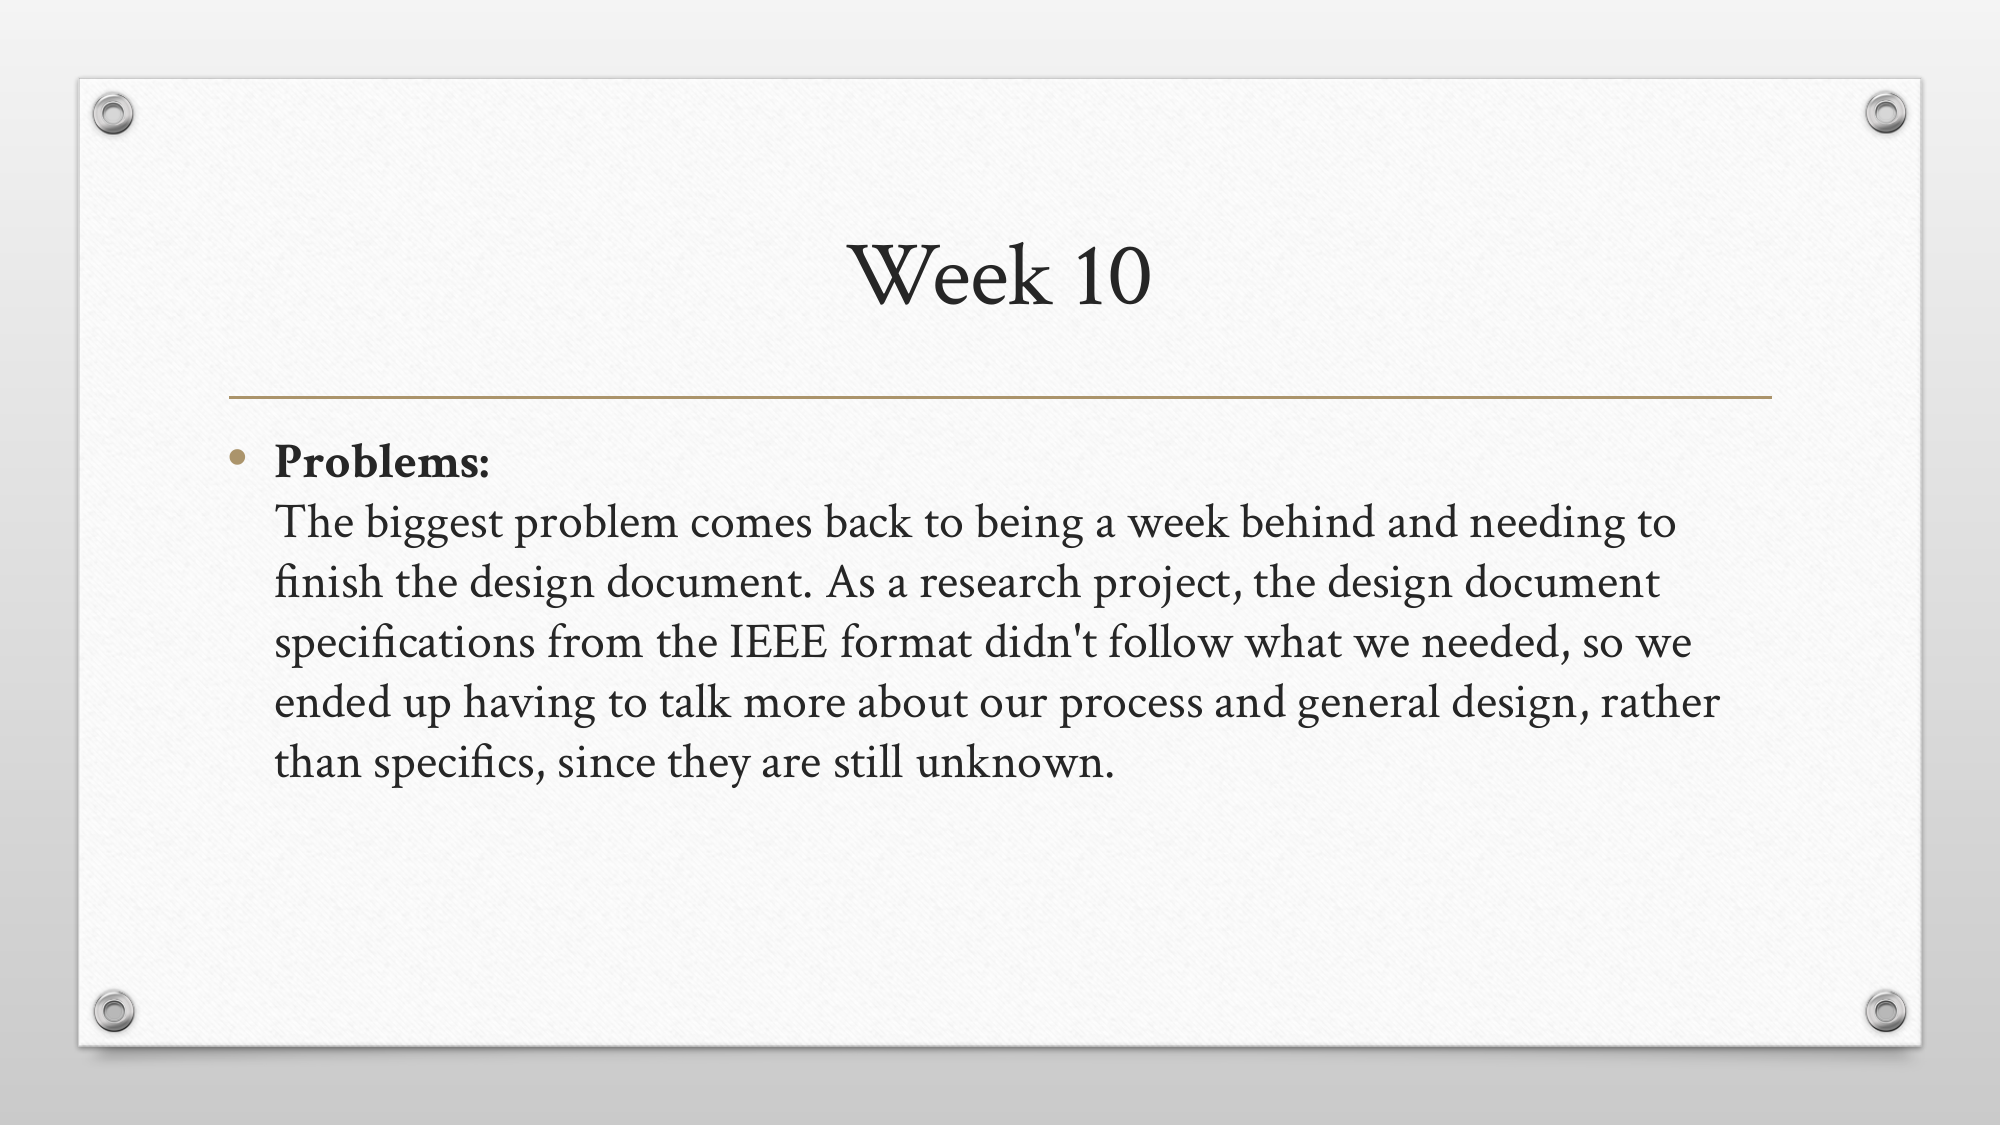

# Week 10
Problems:
The biggest problem comes back to being a week behind and needing to finish the design document. As a research project, the design document specifications from the IEEE format didn't follow what we needed, so we ended up having to talk more about our process and general design, rather than specifics, since they are still unknown.